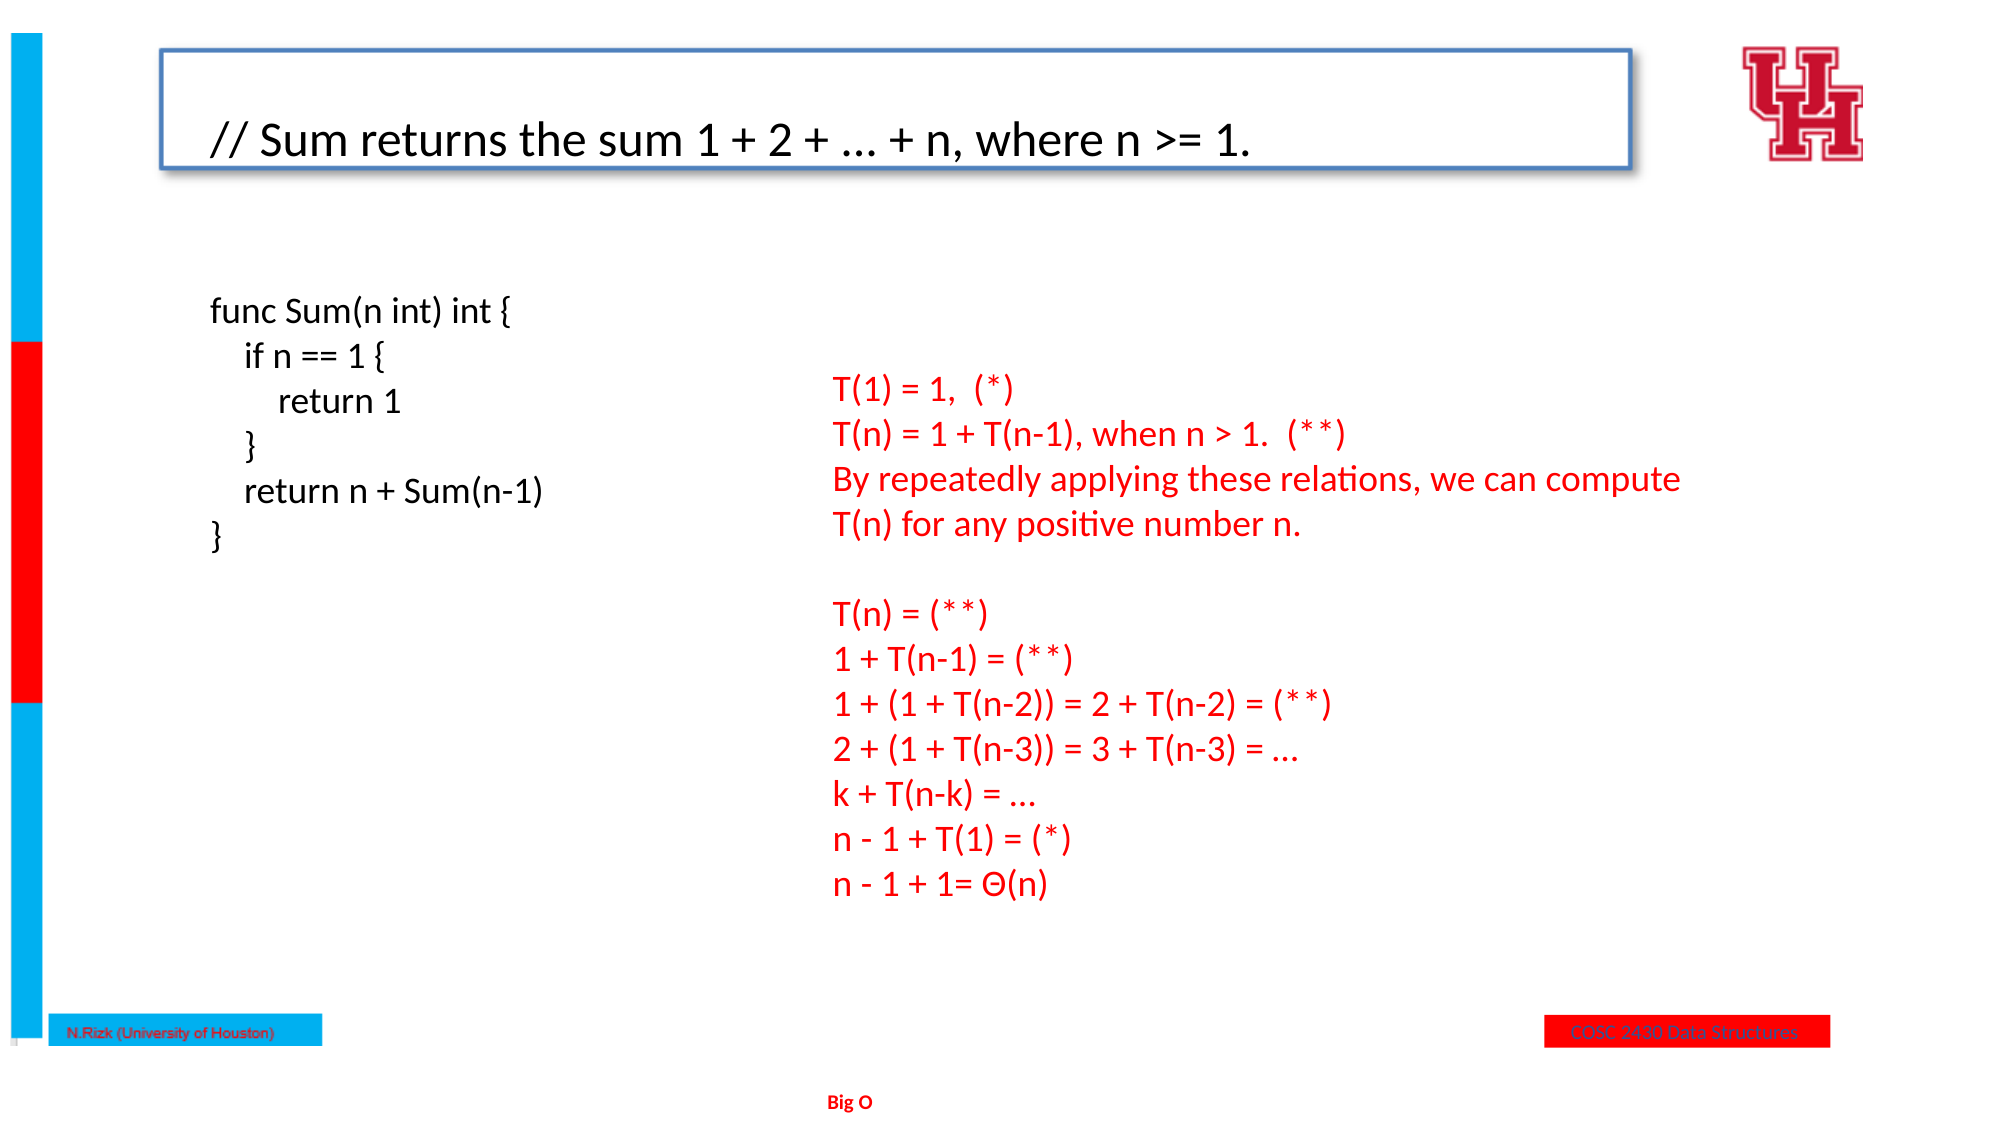

// Sum returns the sum 1 + 2 + ... + n, where n >= 1.

func Sum(n int) int {
    if n == 1 {
        return 1
    }
    return n + Sum(n-1)
}
T(1) = 1,  (*)
T(n) = 1 + T(n-1), when n > 1.  (**)
By repeatedly applying these relations, we can compute T(n) for any positive number n.

T(n) = (**)
1 + T(n-1) = (**)
1 + (1 + T(n-2)) = 2 + T(n-2) = (**)
2 + (1 + T(n-3)) = 3 + T(n-3) = …
k + T(n-k) = …
n - 1 + T(1) = (*)
n - 1 + 1= Θ(n)